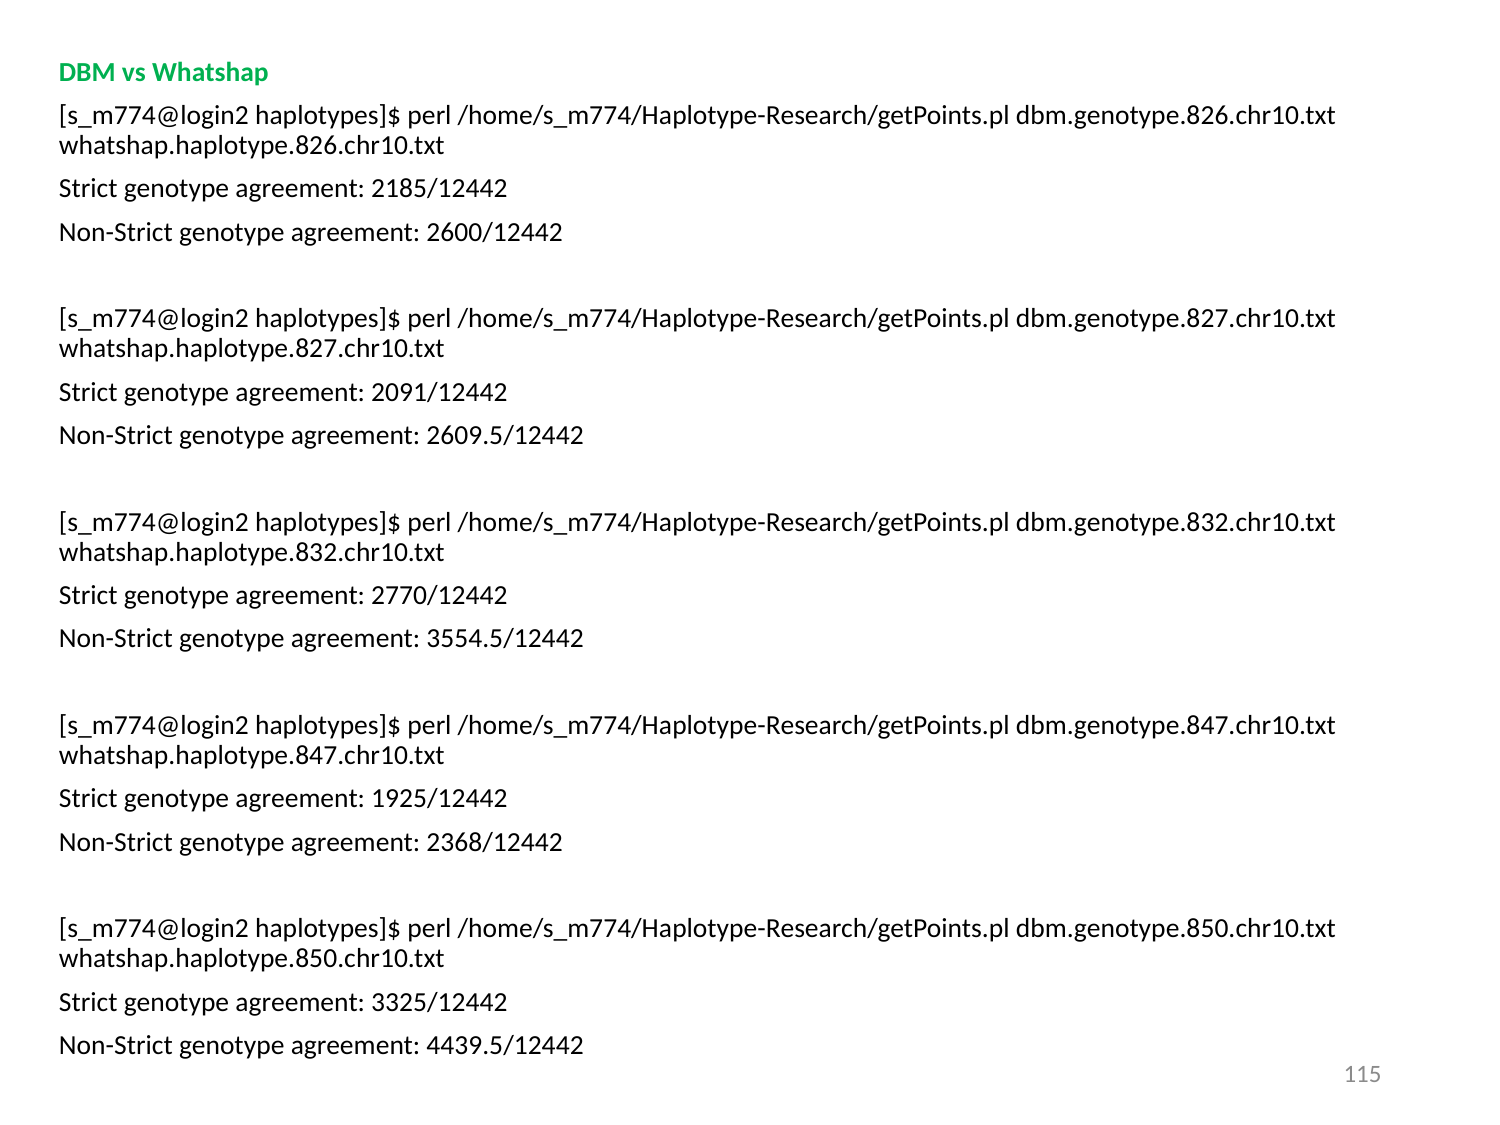

DBM vs Whatshap
[s_m774@login2 haplotypes]$ perl /home/s_m774/Haplotype-Research/getPoints.pl dbm.genotype.826.chr10.txt whatshap.haplotype.826.chr10.txt
Strict genotype agreement: 2185/12442
Non-Strict genotype agreement: 2600/12442

[s_m774@login2 haplotypes]$ perl /home/s_m774/Haplotype-Research/getPoints.pl dbm.genotype.827.chr10.txt whatshap.haplotype.827.chr10.txt
Strict genotype agreement: 2091/12442
Non-Strict genotype agreement: 2609.5/12442

[s_m774@login2 haplotypes]$ perl /home/s_m774/Haplotype-Research/getPoints.pl dbm.genotype.832.chr10.txt whatshap.haplotype.832.chr10.txt
Strict genotype agreement: 2770/12442
Non-Strict genotype agreement: 3554.5/12442

[s_m774@login2 haplotypes]$ perl /home/s_m774/Haplotype-Research/getPoints.pl dbm.genotype.847.chr10.txt whatshap.haplotype.847.chr10.txt
Strict genotype agreement: 1925/12442
Non-Strict genotype agreement: 2368/12442

[s_m774@login2 haplotypes]$ perl /home/s_m774/Haplotype-Research/getPoints.pl dbm.genotype.850.chr10.txt whatshap.haplotype.850.chr10.txt
Strict genotype agreement: 3325/12442
Non-Strict genotype agreement: 4439.5/12442

115